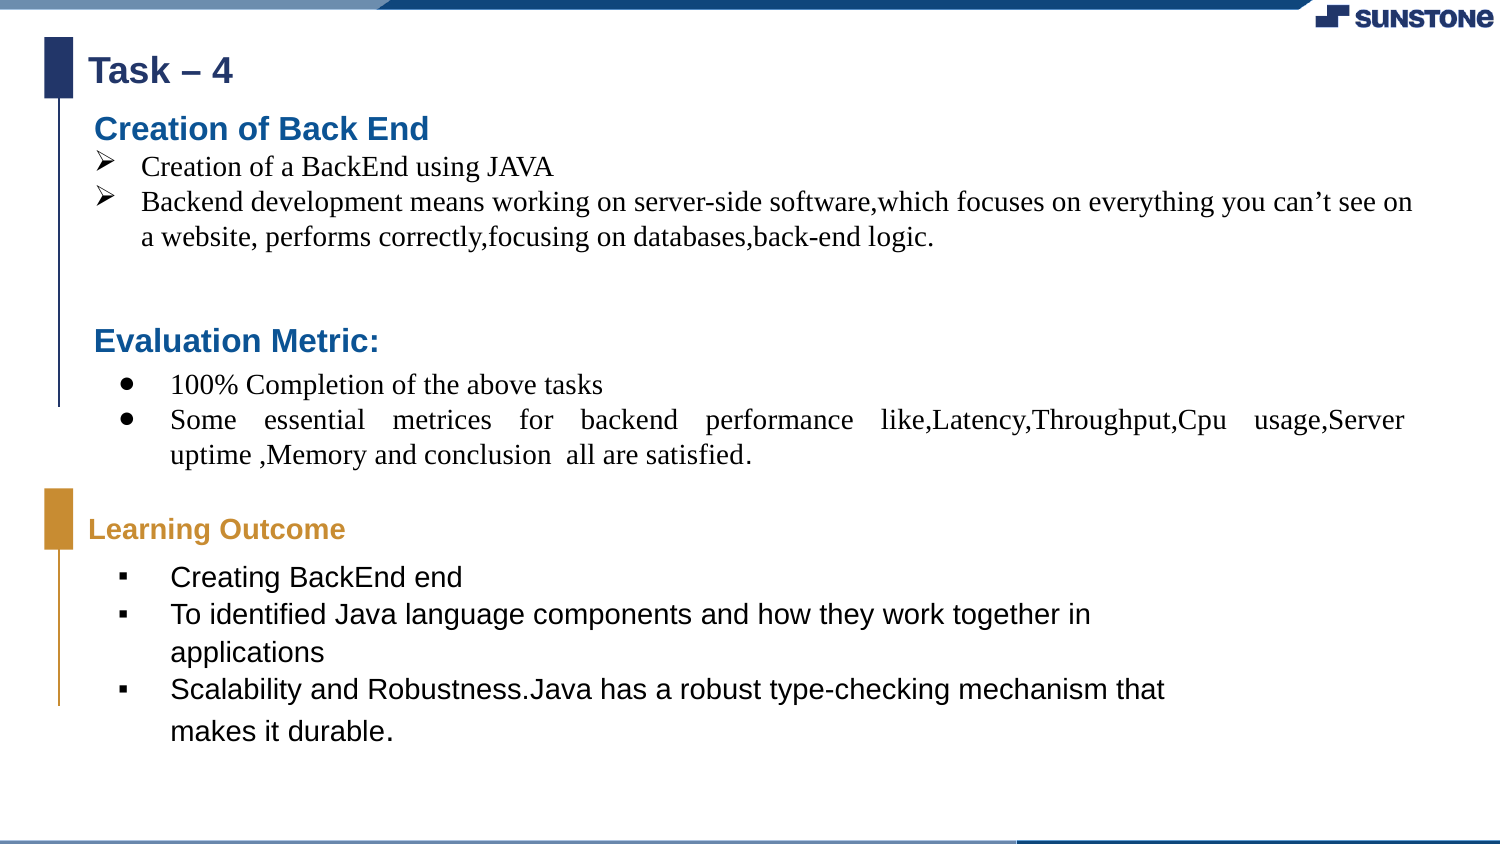

Task – 4
Creation of Back End
Creation of a BackEnd using JAVA
Backend development means working on server-side software,which focuses on everything you can’t see on a website, performs correctly,focusing on databases,back-end logic.

Evaluation Metric:
100% Completion of the above tasks
Some essential metrices for backend performance like,Latency,Throughput,Cpu usage,Server uptime ,Memory and conclusion  all are satisfied.

Learning Outcome
Creating BackEnd end
To identified Java language components and how they work together in applications
Scalability and Robustness.Java has a robust type-checking mechanism that makes it durable.